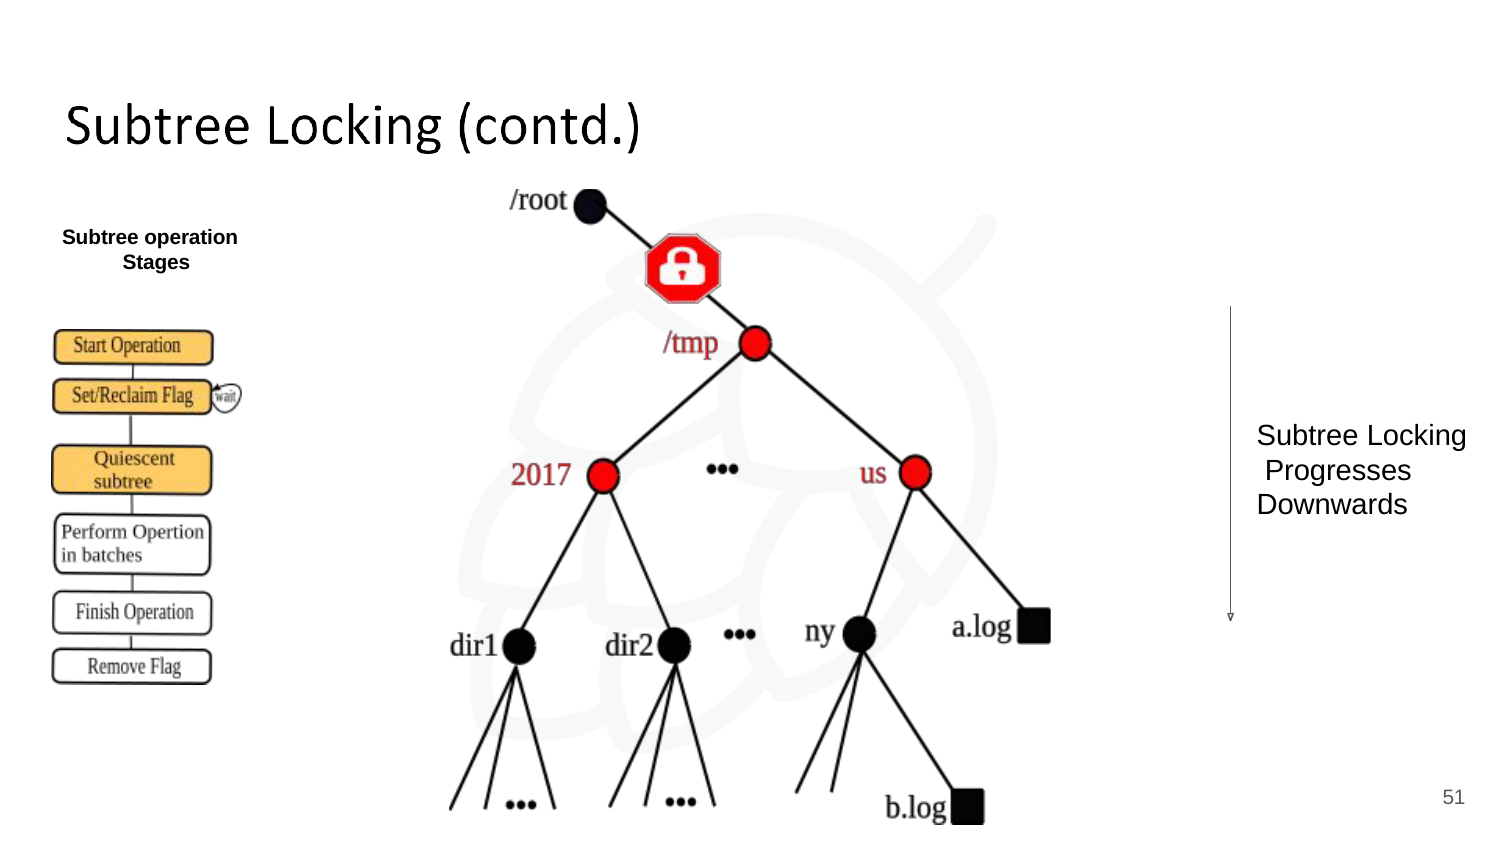

Subtree operation  Stages

Subtree Locking  Progresses  Downwards

51